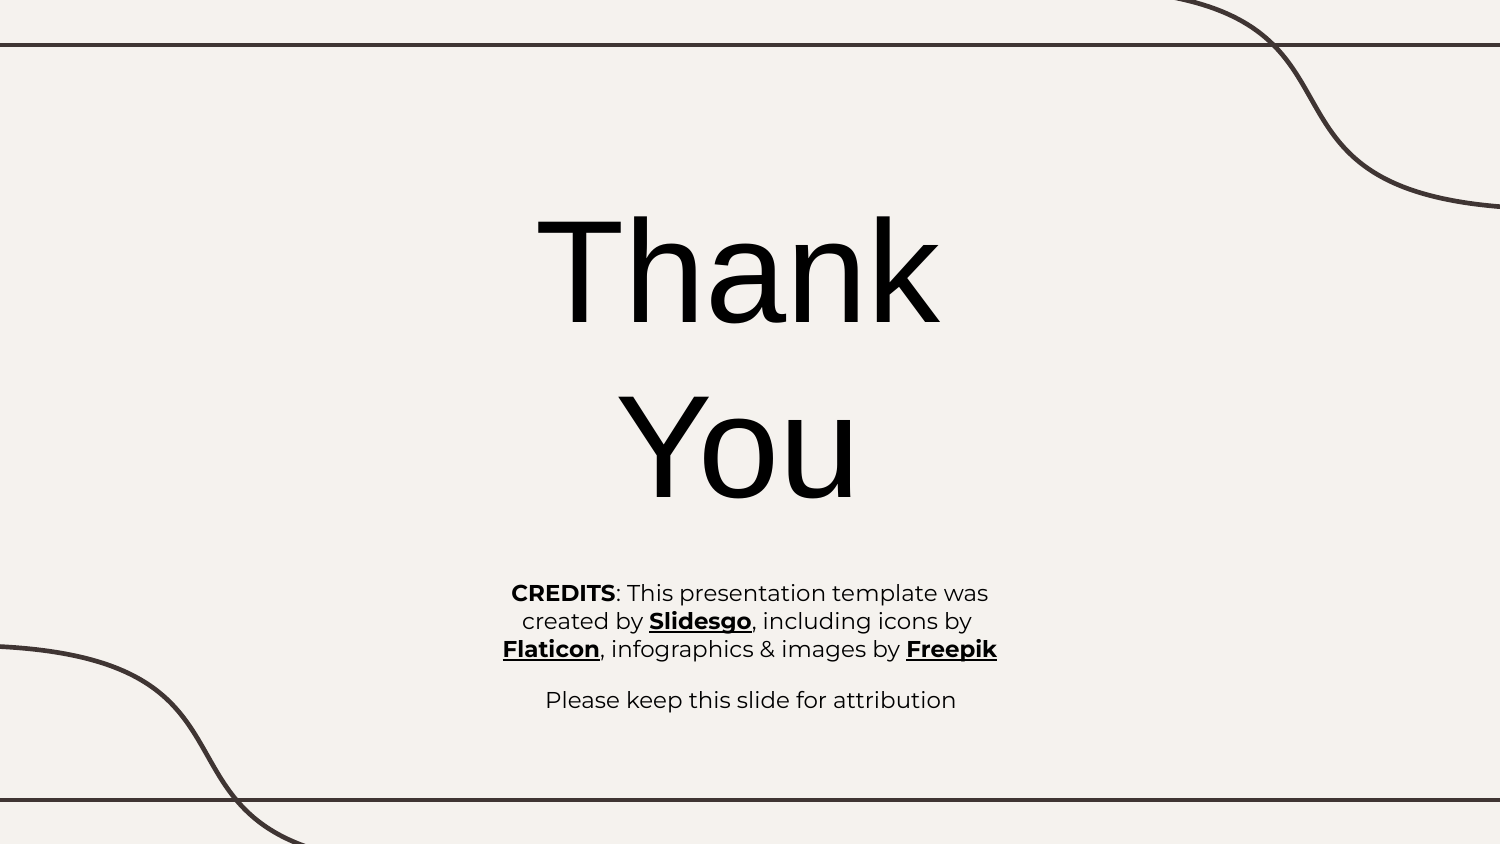

# Thank
You
Please keep this slide for attribution